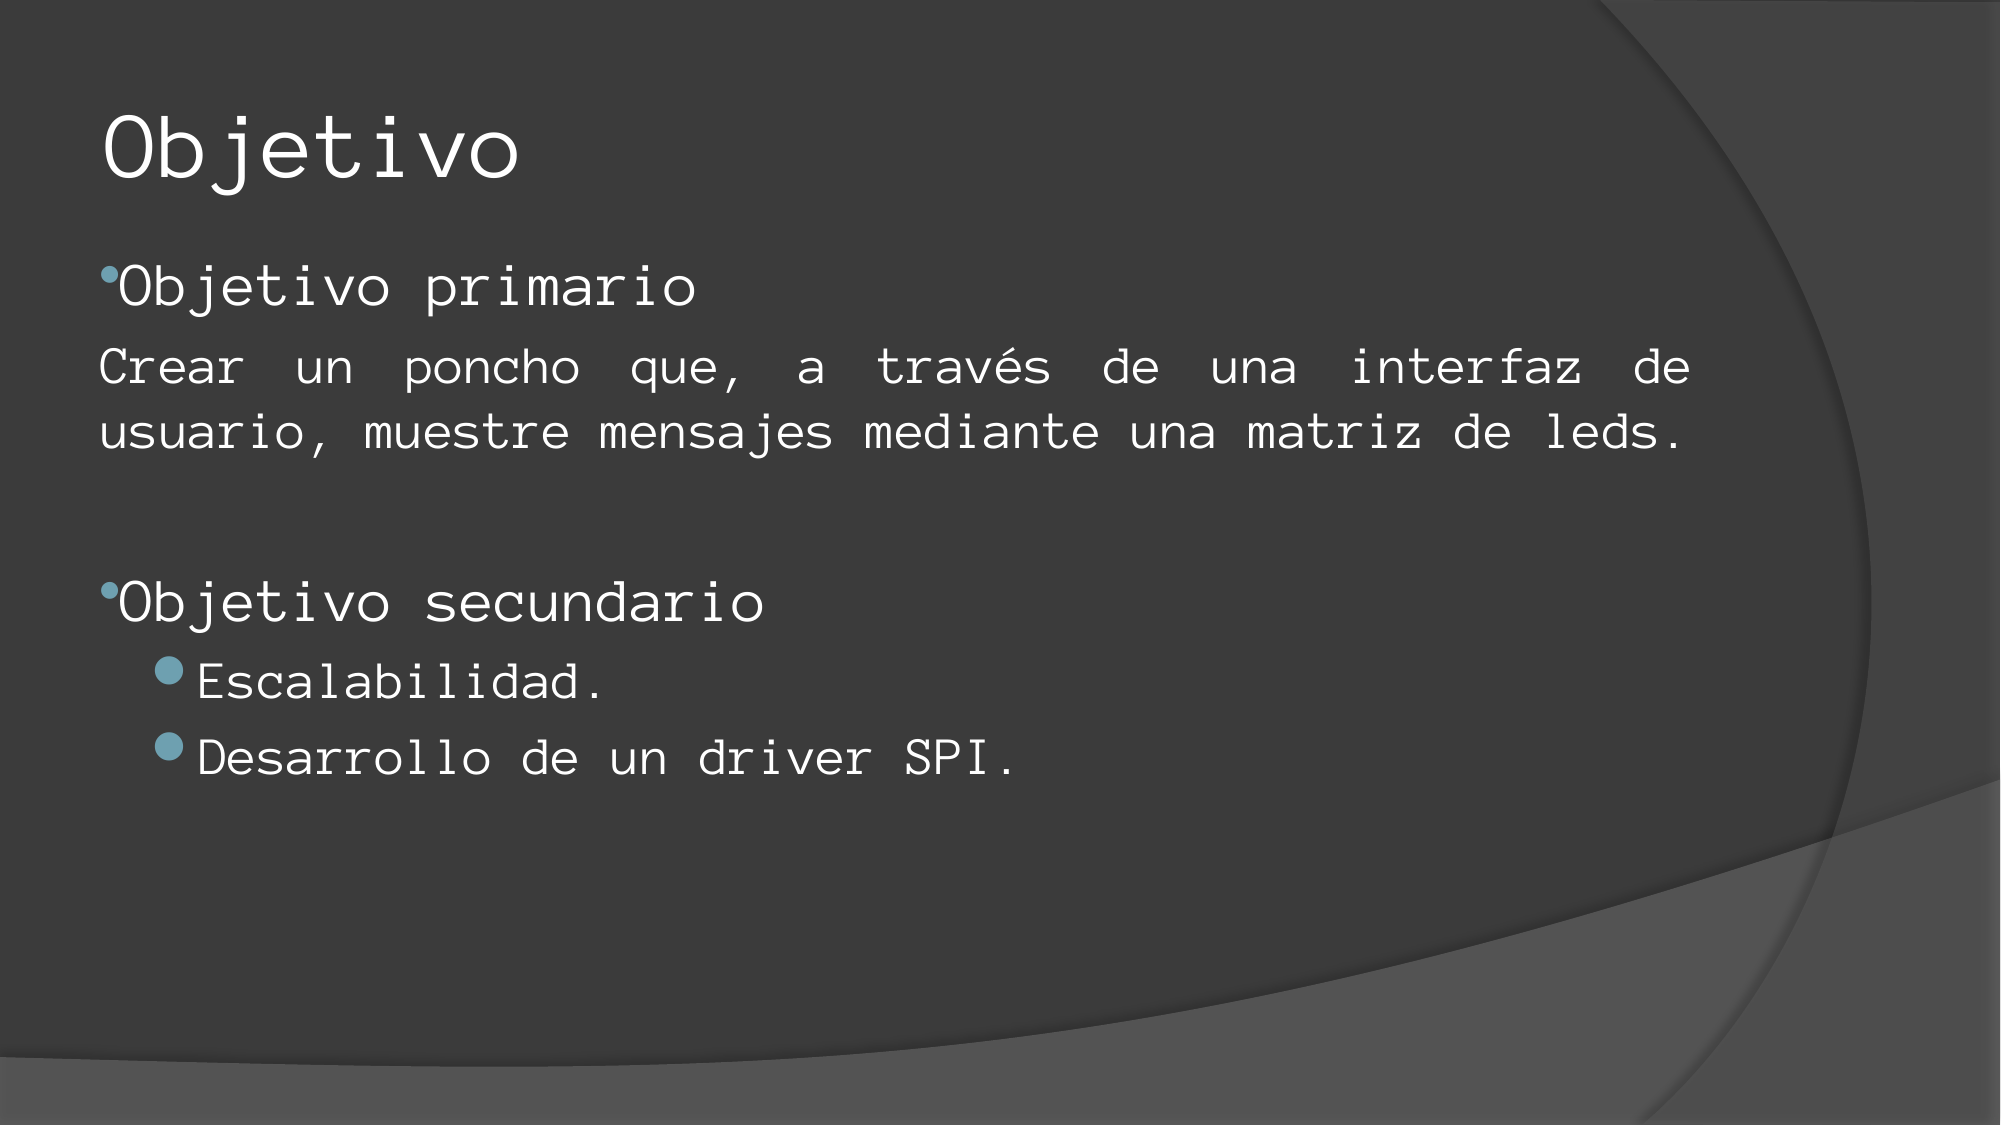

# Objetivo
Objetivo primario
Crear un poncho que, a través de una interfaz de usuario, muestre mensajes mediante una matriz de leds.

Objetivo secundario
Escalabilidad.
Desarrollo de un driver SPI.